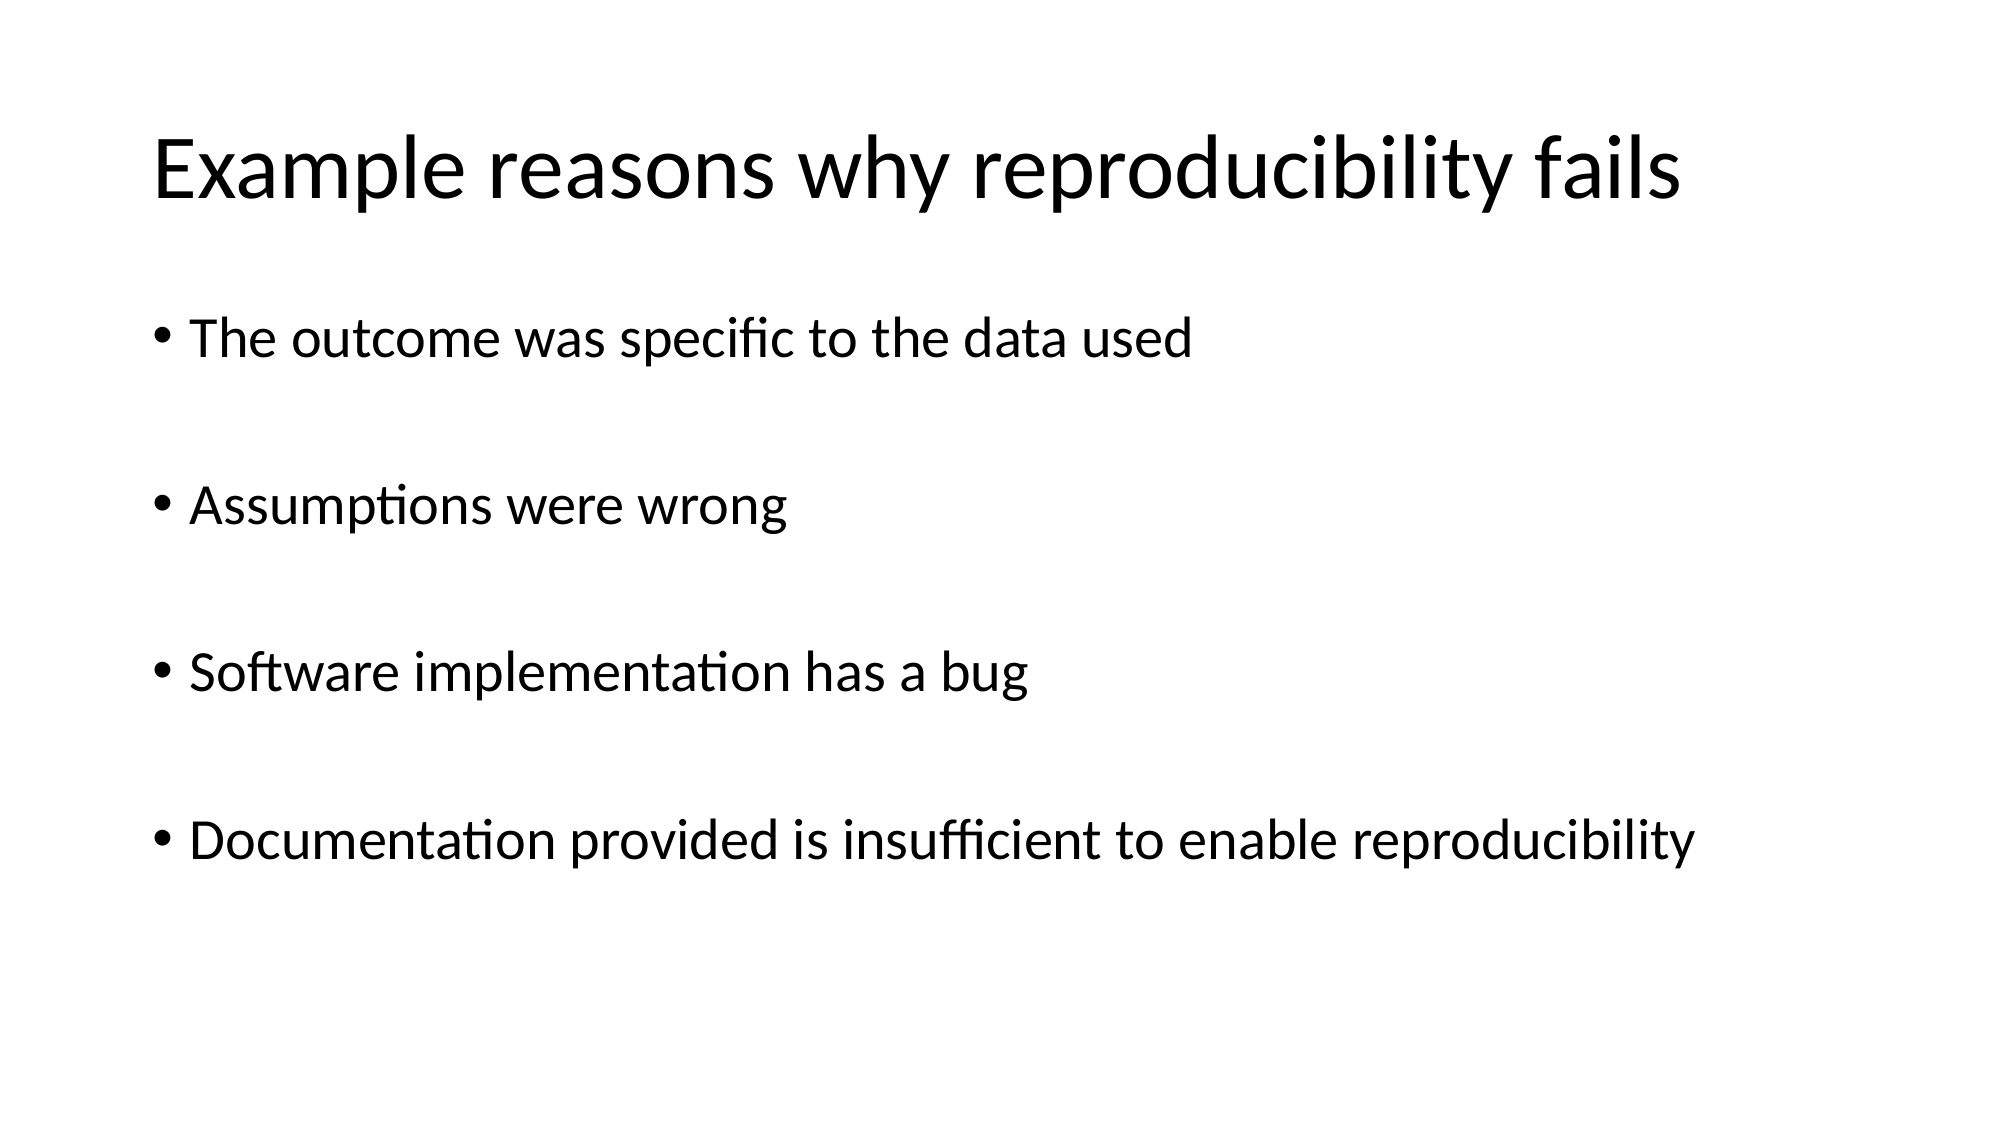

# Example reasons why reproducibility fails
The outcome was specific to the data used

Assumptions were wrong

Software implementation has a bug

Documentation provided is insufficient to enable reproducibility